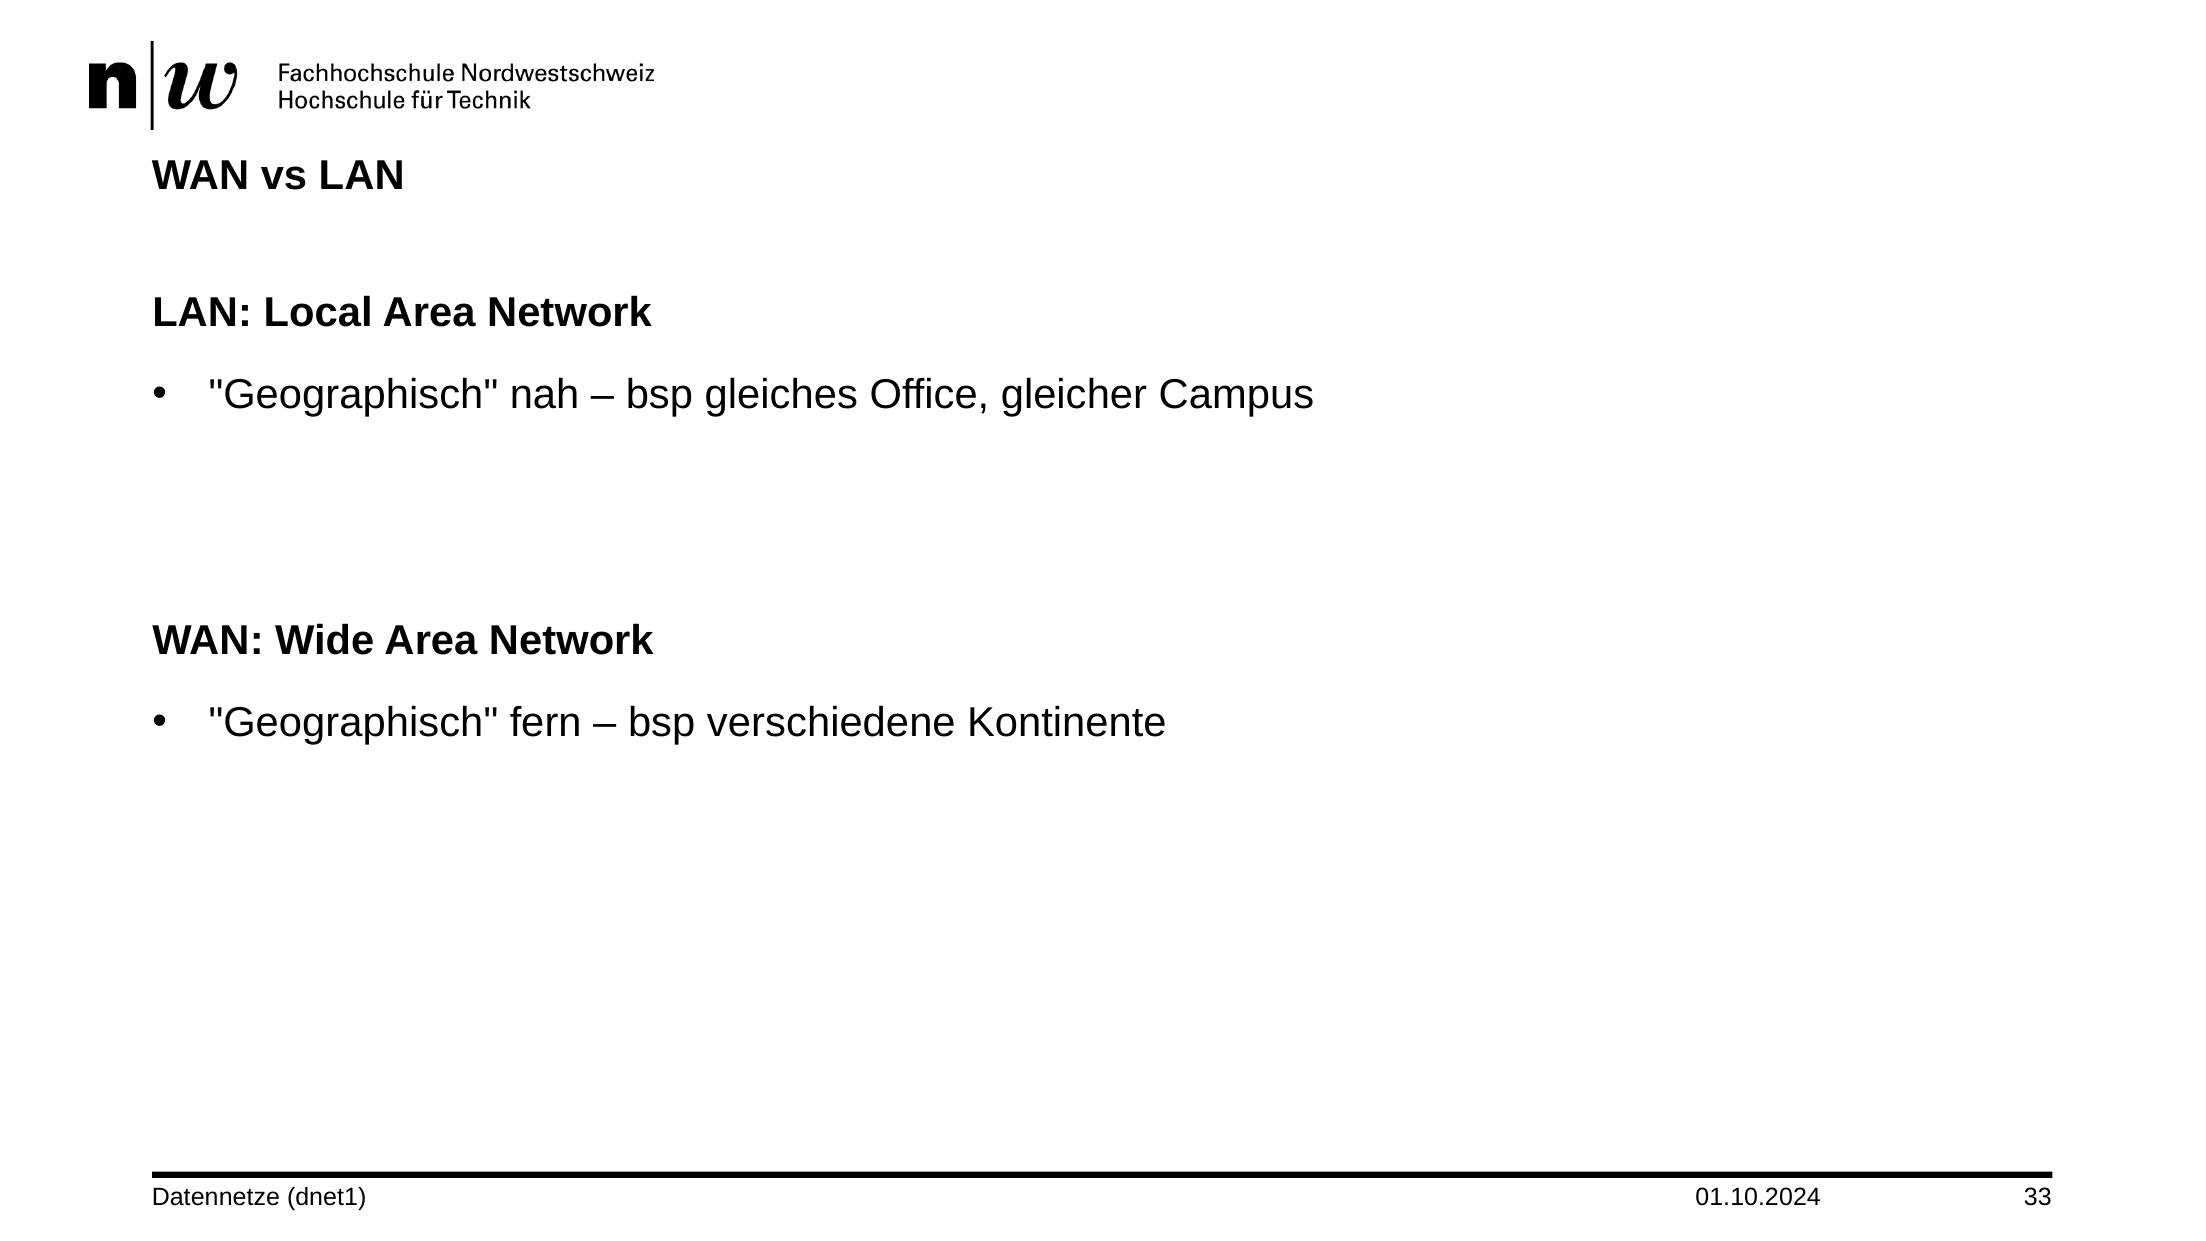

# WAN vs LAN
LAN: Local Area Network
"Geographisch" nah – bsp gleiches Office, gleicher Campus

WAN: Wide Area Network
"Geographisch" fern – bsp verschiedene Kontinente

Datennetze (dnet1)
01.10.2024
33